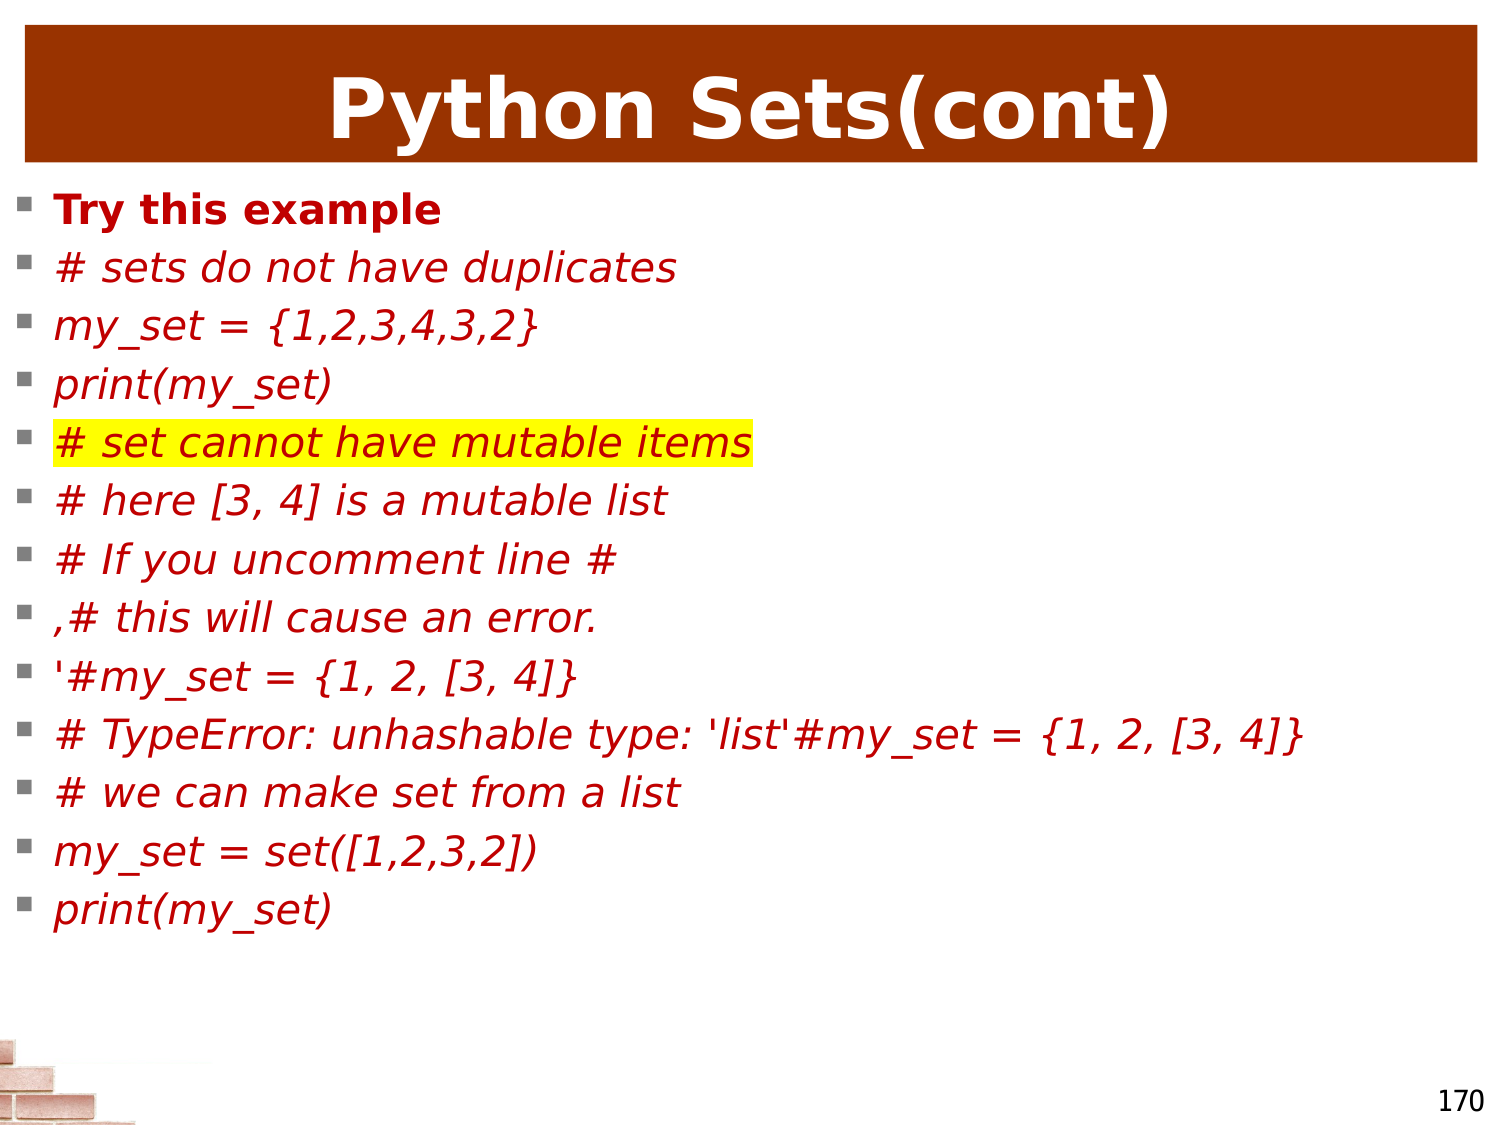

# Python Sets(cont)
Try this example
# sets do not have duplicates
my_set = {1,2,3,4,3,2}
print(my_set)
# set cannot have mutable items
# here [3, 4] is a mutable list
# If you uncomment line #
,# this will cause an error.
'#my_set = {1, 2, [3, 4]}
# TypeError: unhashable type: 'list'#my_set = {1, 2, [3, 4]}
# we can make set from a list
my_set = set([1,2,3,2])
print(my_set)

170